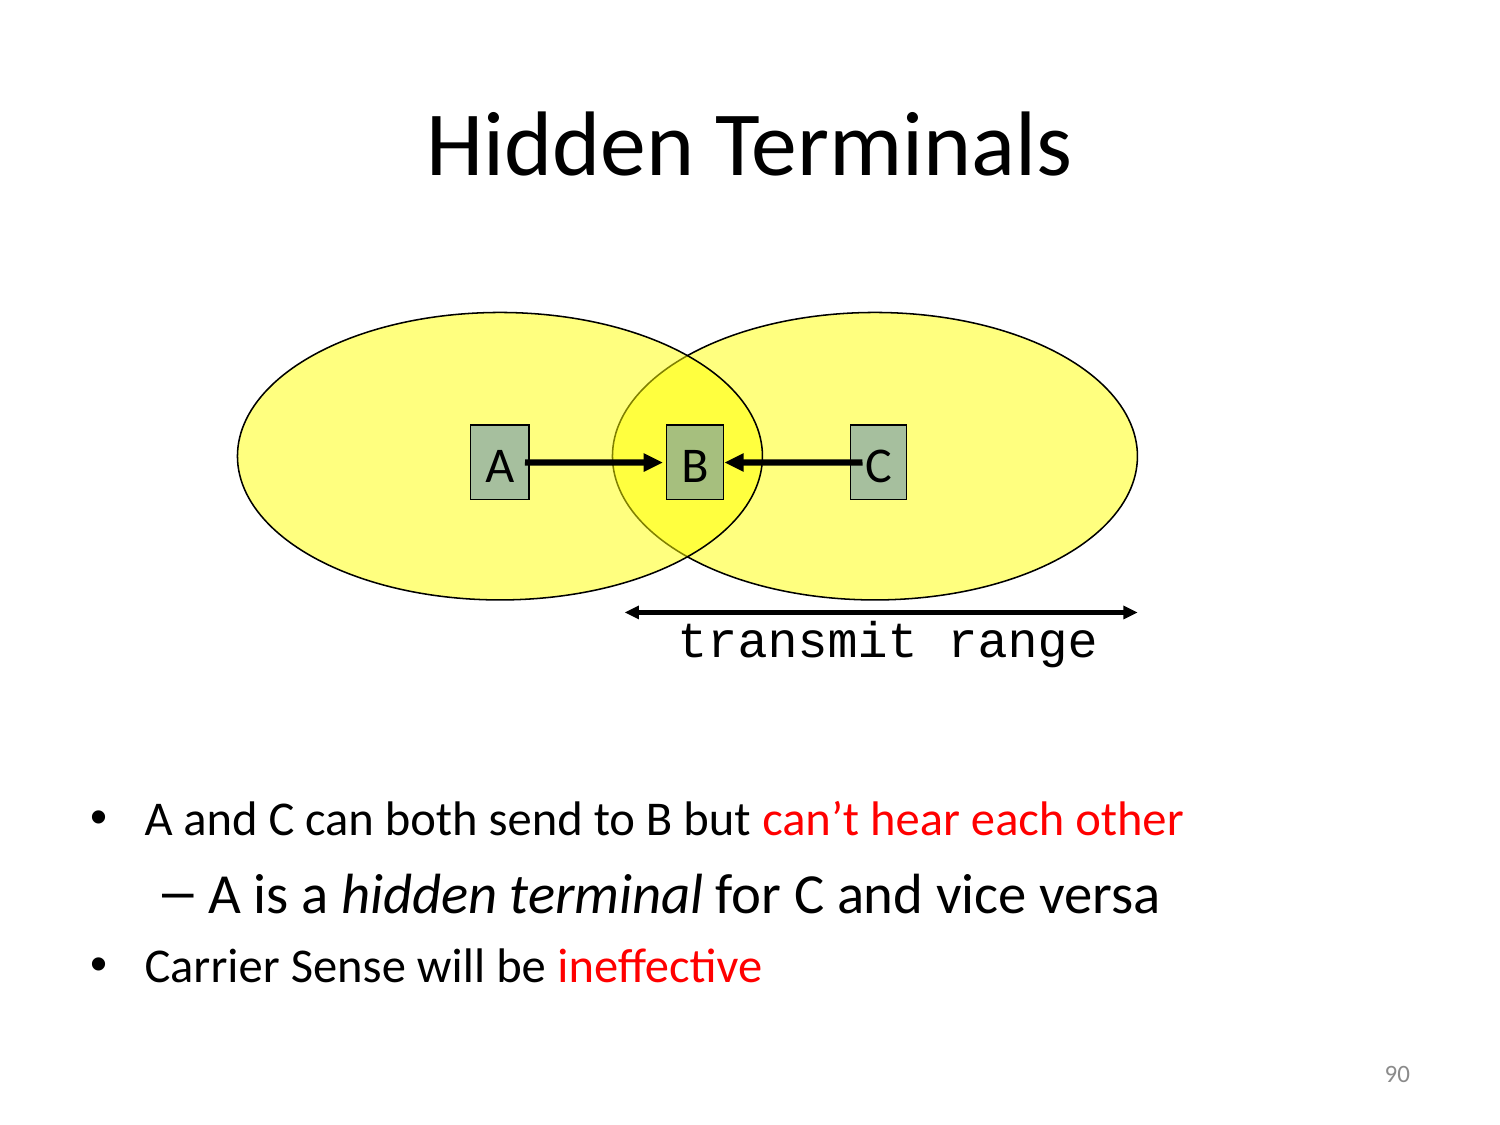

A and C can both send to B but can’t hear each other
A is a hidden terminal for C and vice versa
Carrier Sense will be ineffective
Hidden Terminals

A
B
C

transmit range

90